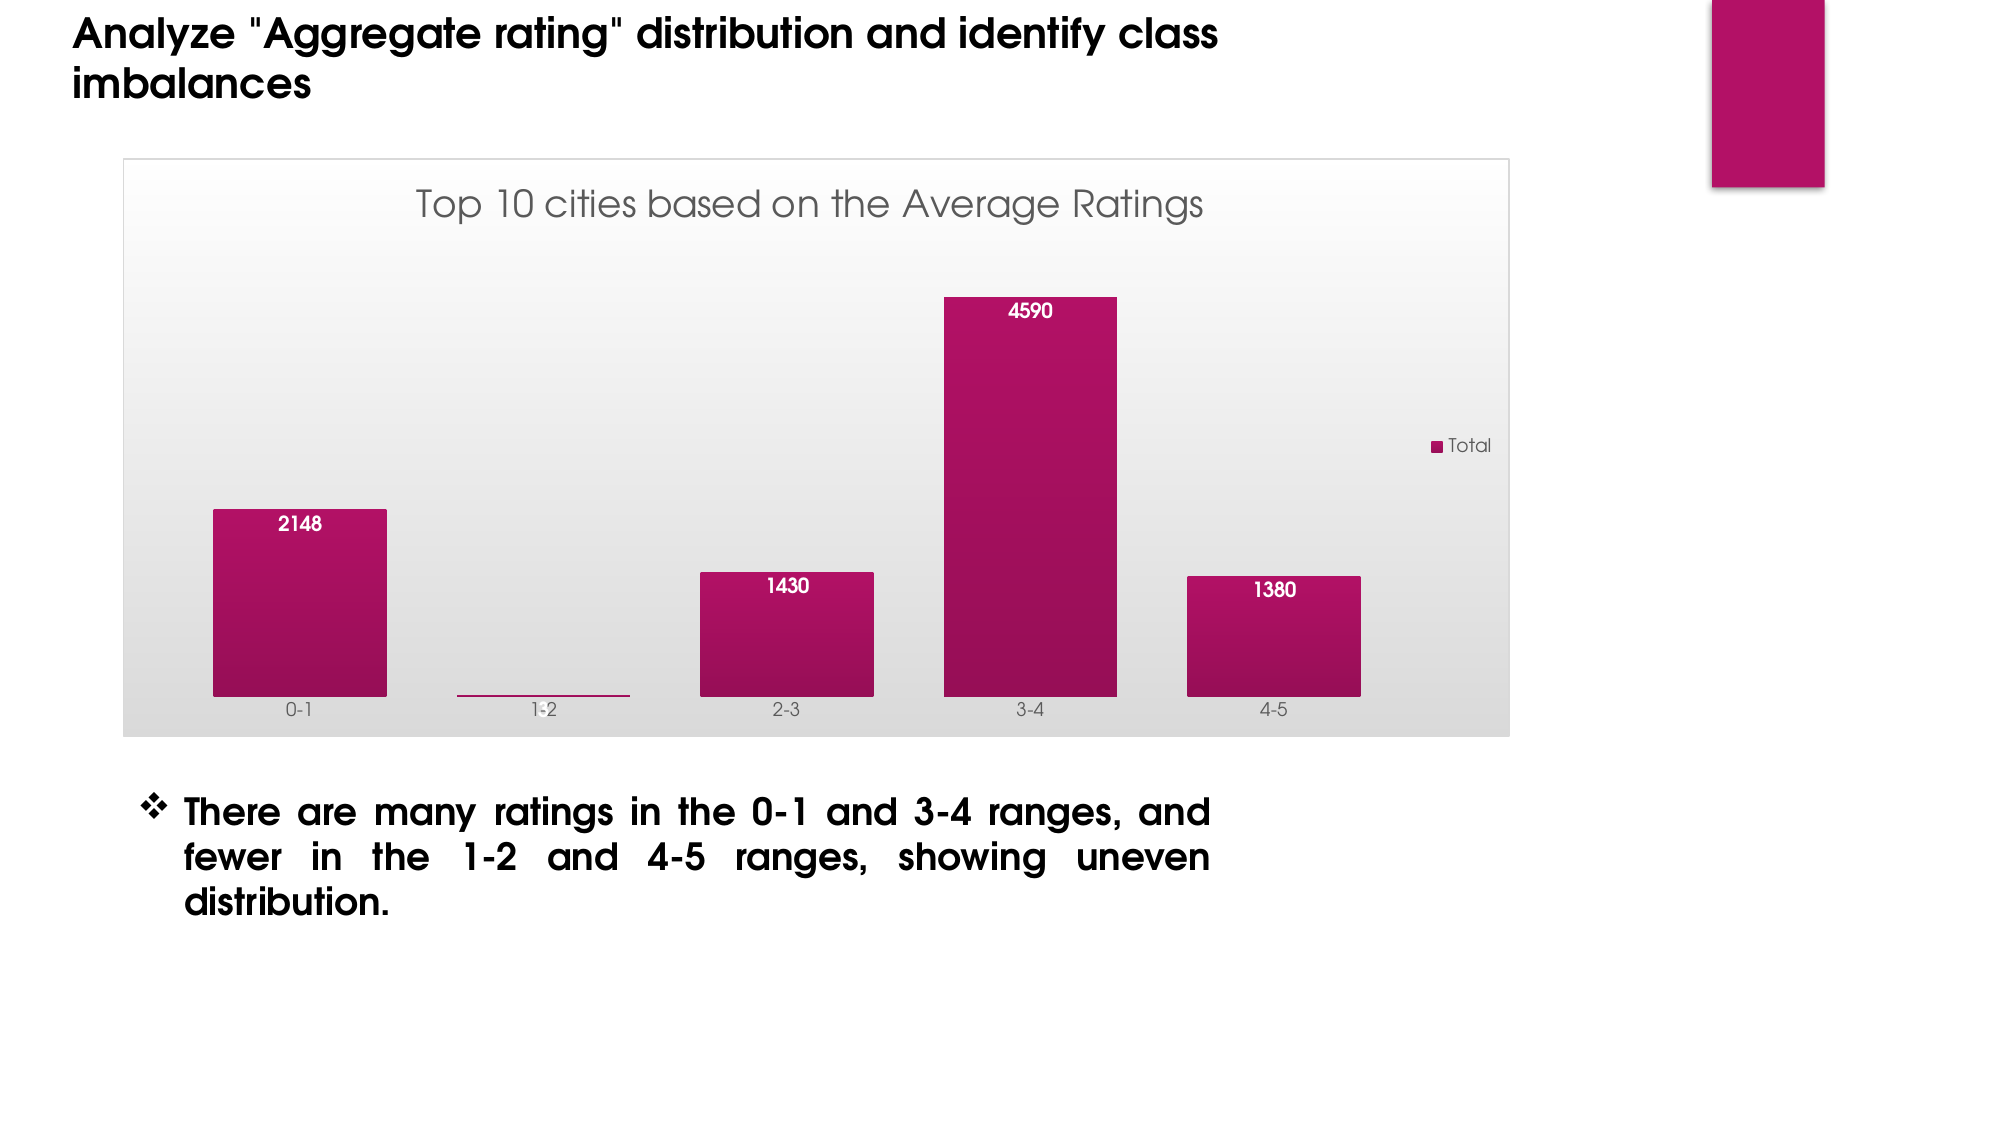

Analyze "Aggregate rating" distribution and identify class imbalances

### Chart: Top 10 cities based on the Average Ratings

| Category | Total |
|---|---|
| 0-1 | 2148.0 |
| 1-2 | 3.0 |
| 2-3 | 1430.0 |
| 3-4 | 4590.0 |
| 4-5 | 1380.0 |
There are many ratings in the 0-1 and 3-4 ranges, and fewer in the 1-2 and 4-5 ranges, showing uneven distribution.